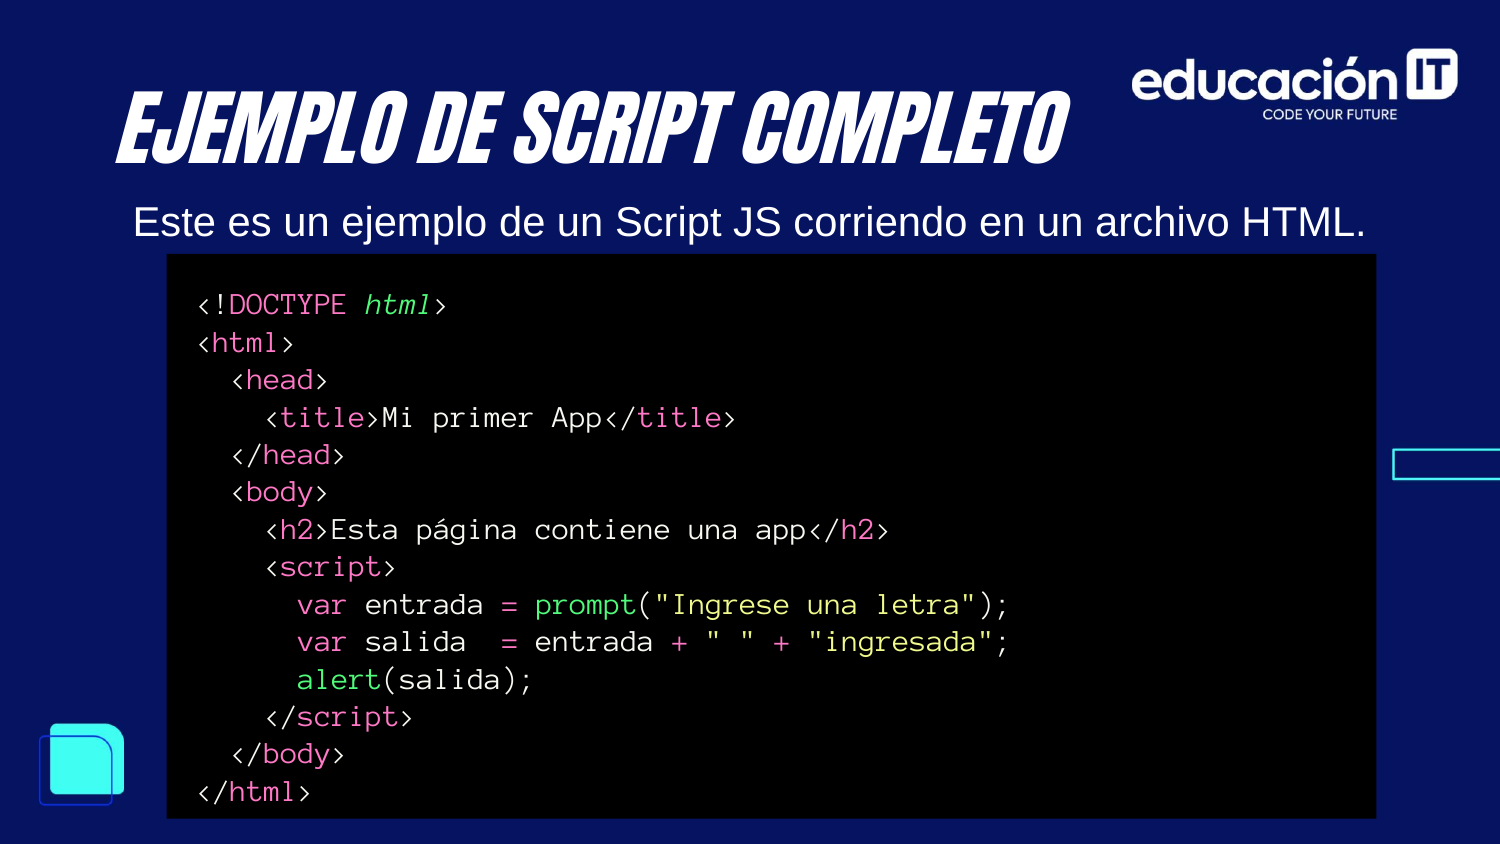

EJEMPLO DE SCRIPT COMPLETO
Este es un ejemplo de un Script JS corriendo en un archivo HTML.
<!DOCTYPE html>
<html>
  <head>
    <title>Mi primer App</title>
  </head>
  <body>
    <h2>Esta página contiene una app</h2>
    <script>
      var entrada = prompt("Ingrese una letra");
      var salida  = entrada + " " + "ingresada";
      alert(salida);
    </script>
  </body>
</html>